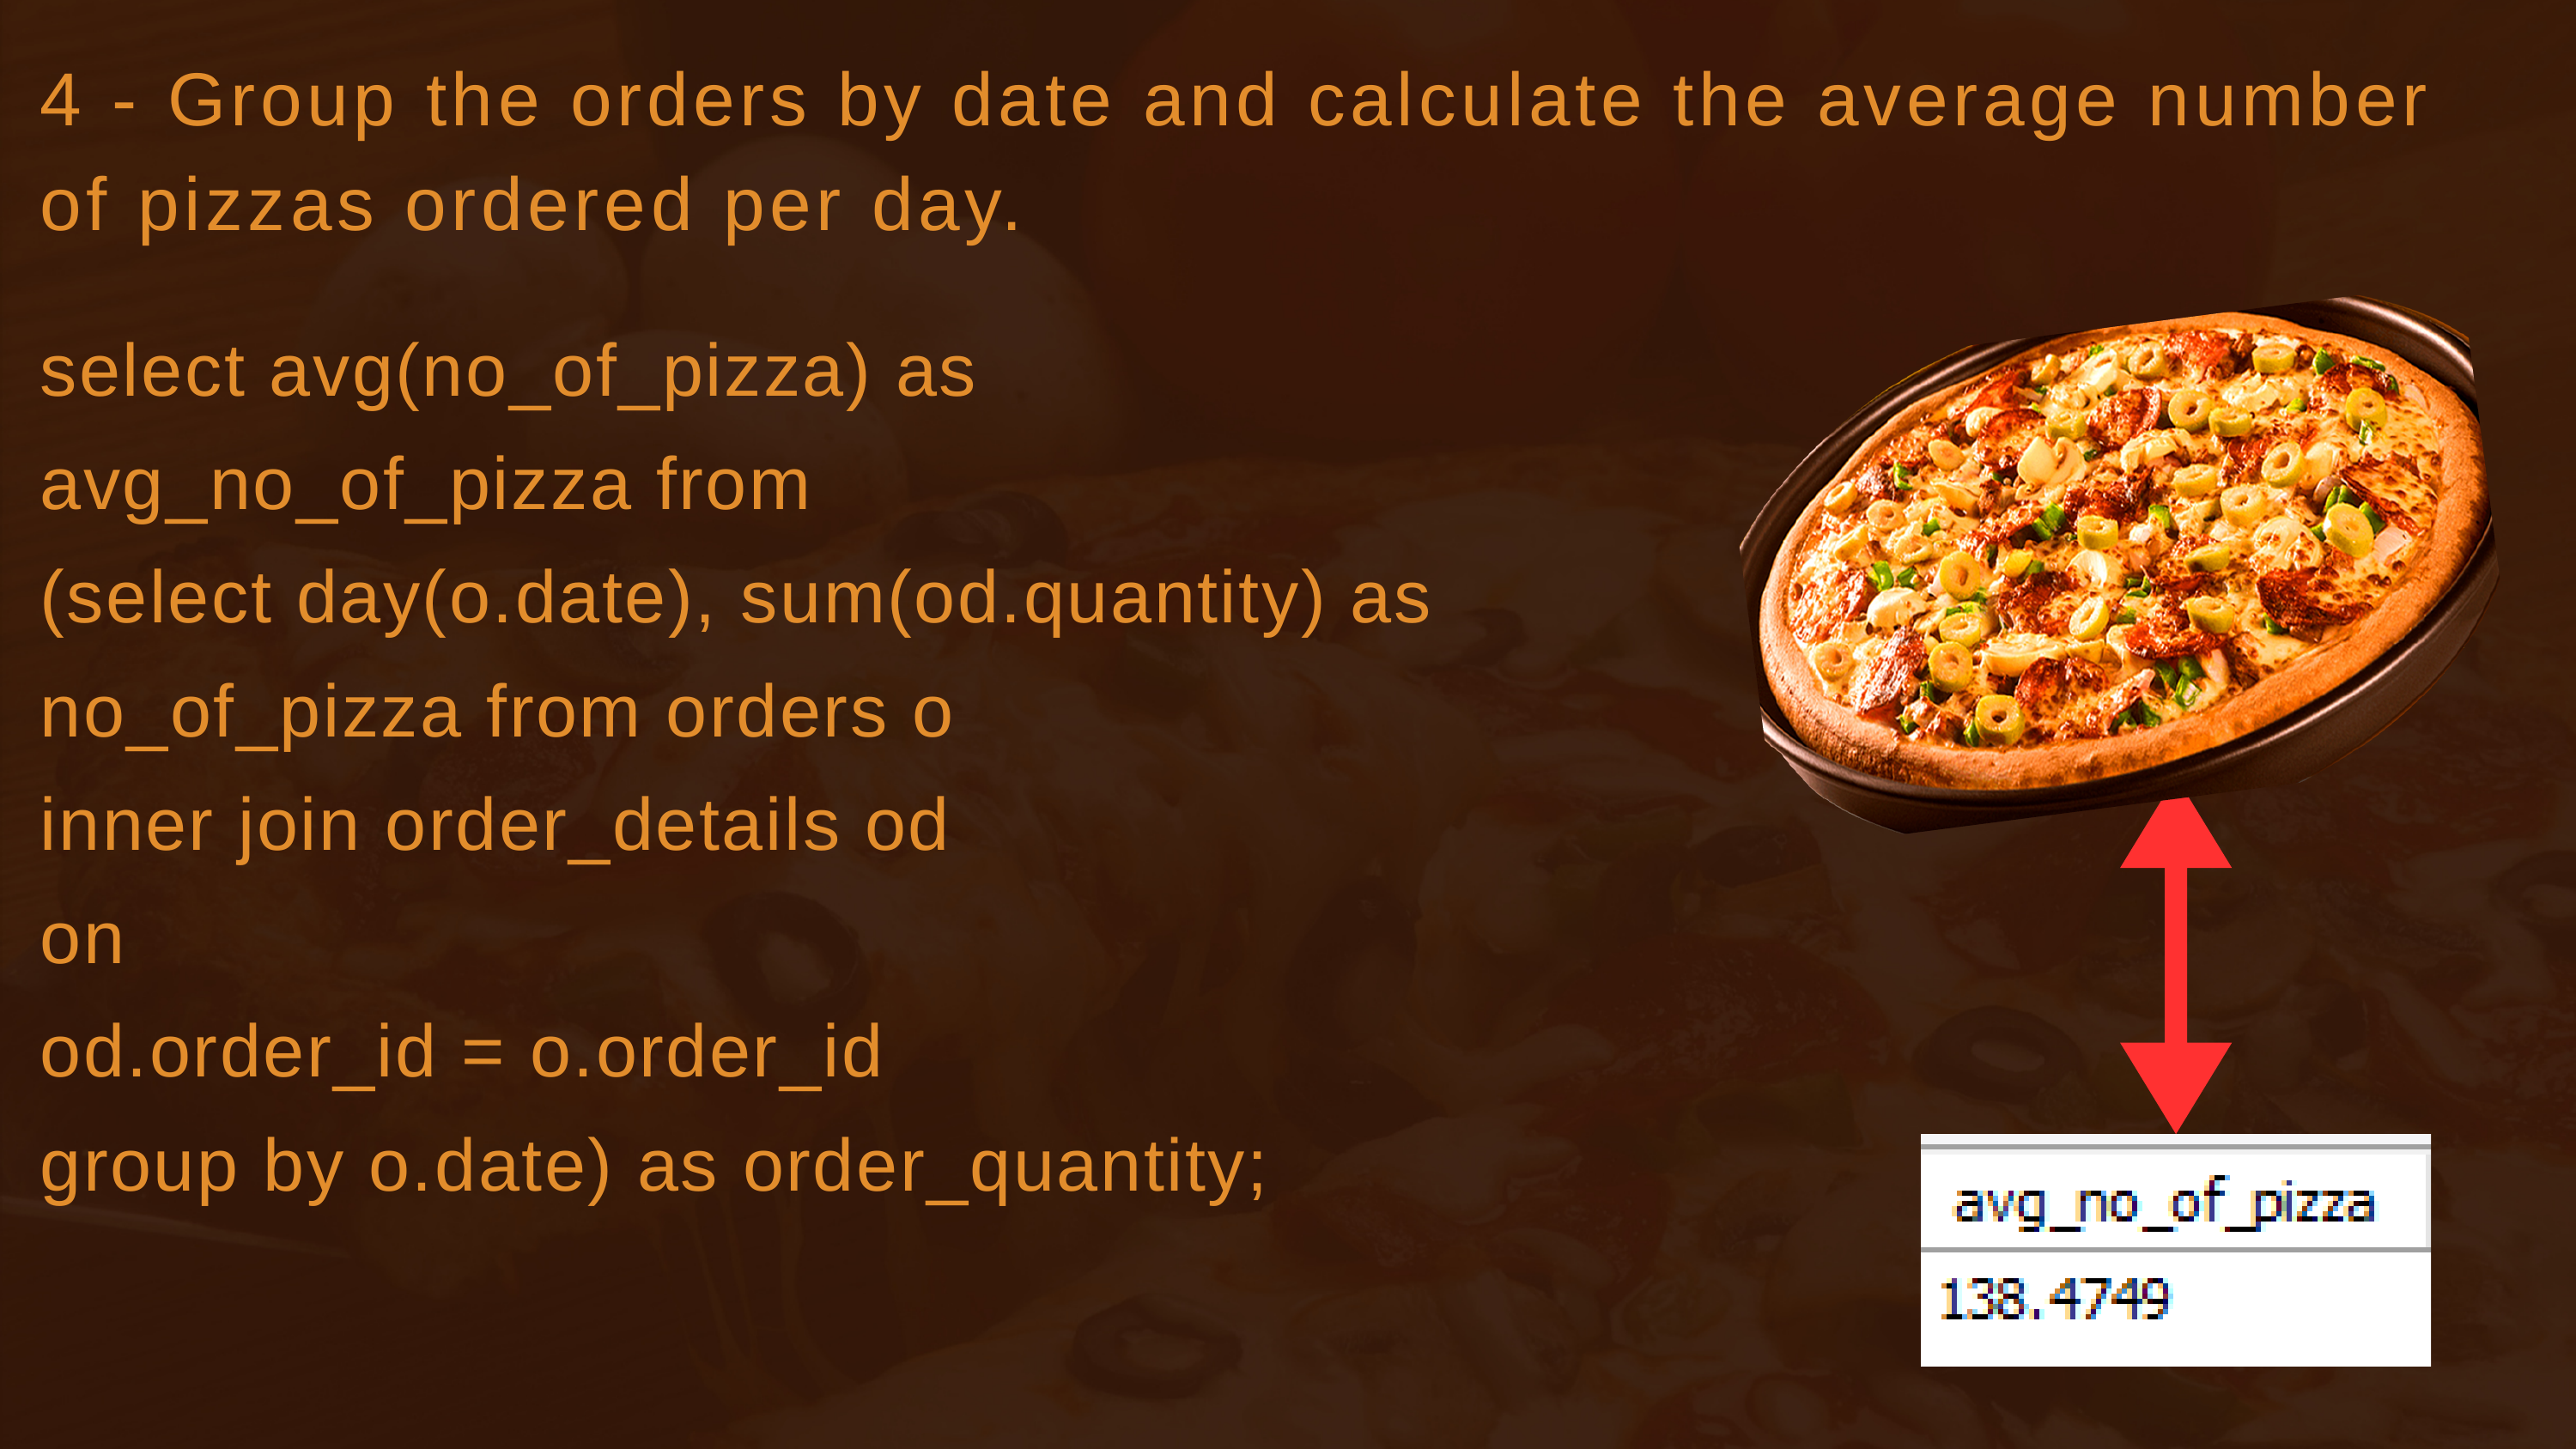

4 - Group the orders by date and calculate the average number of pizzas ordered per day.
select avg(no_of_pizza) as avg_no_of_pizza from
(select day(o.date), sum(od.quantity) as no_of_pizza from orders o
inner join order_details od
on
od.order_id = o.order_id
group by o.date) as order_quantity;